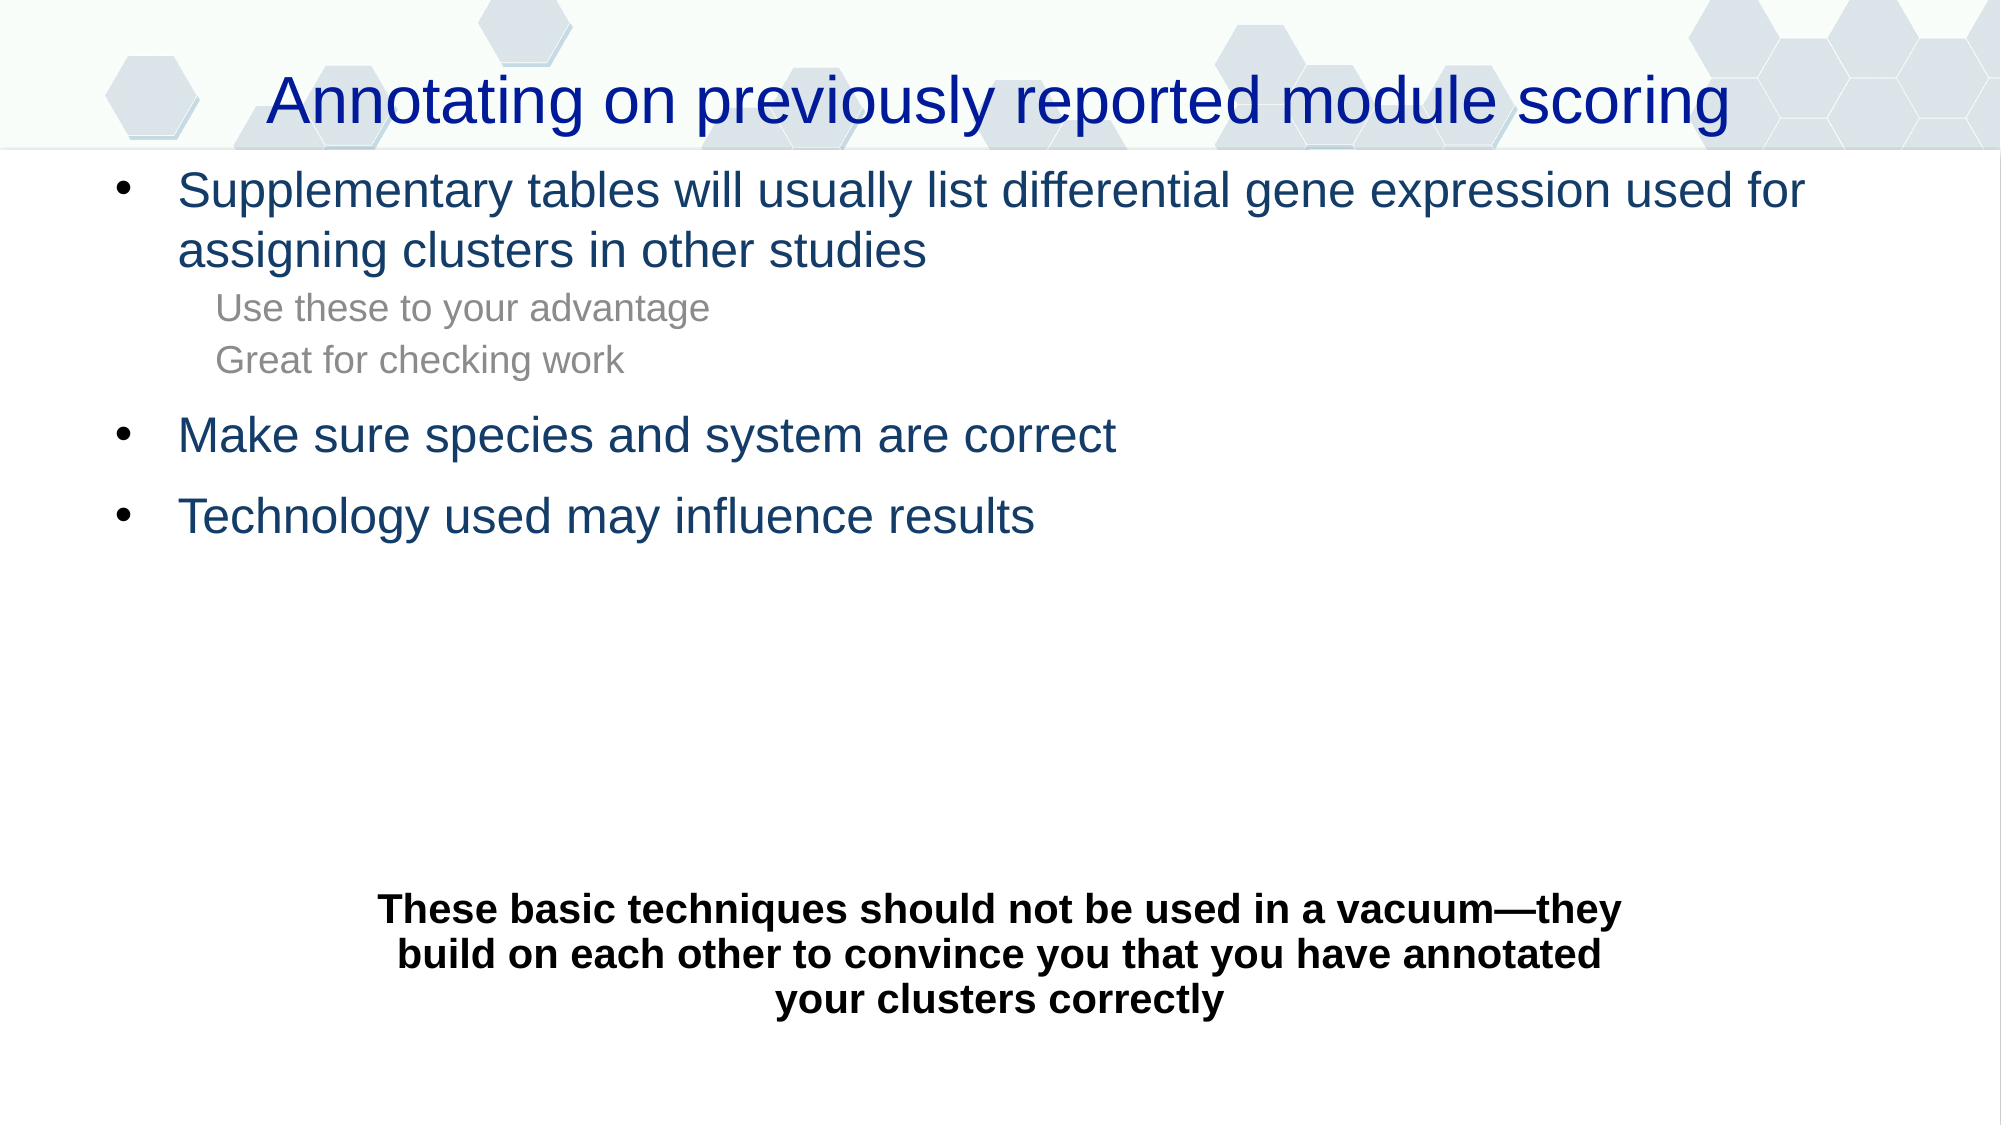

Annotating on previously reported module scoring
Supplementary tables will usually list differential gene expression used for assigning clusters in other studies
Use these to your advantage
Great for checking work
Make sure species and system are correct
Technology used may influence results

These basic techniques should not be used in a vacuum—they build on each other to convince you that you have annotated your clusters correctly